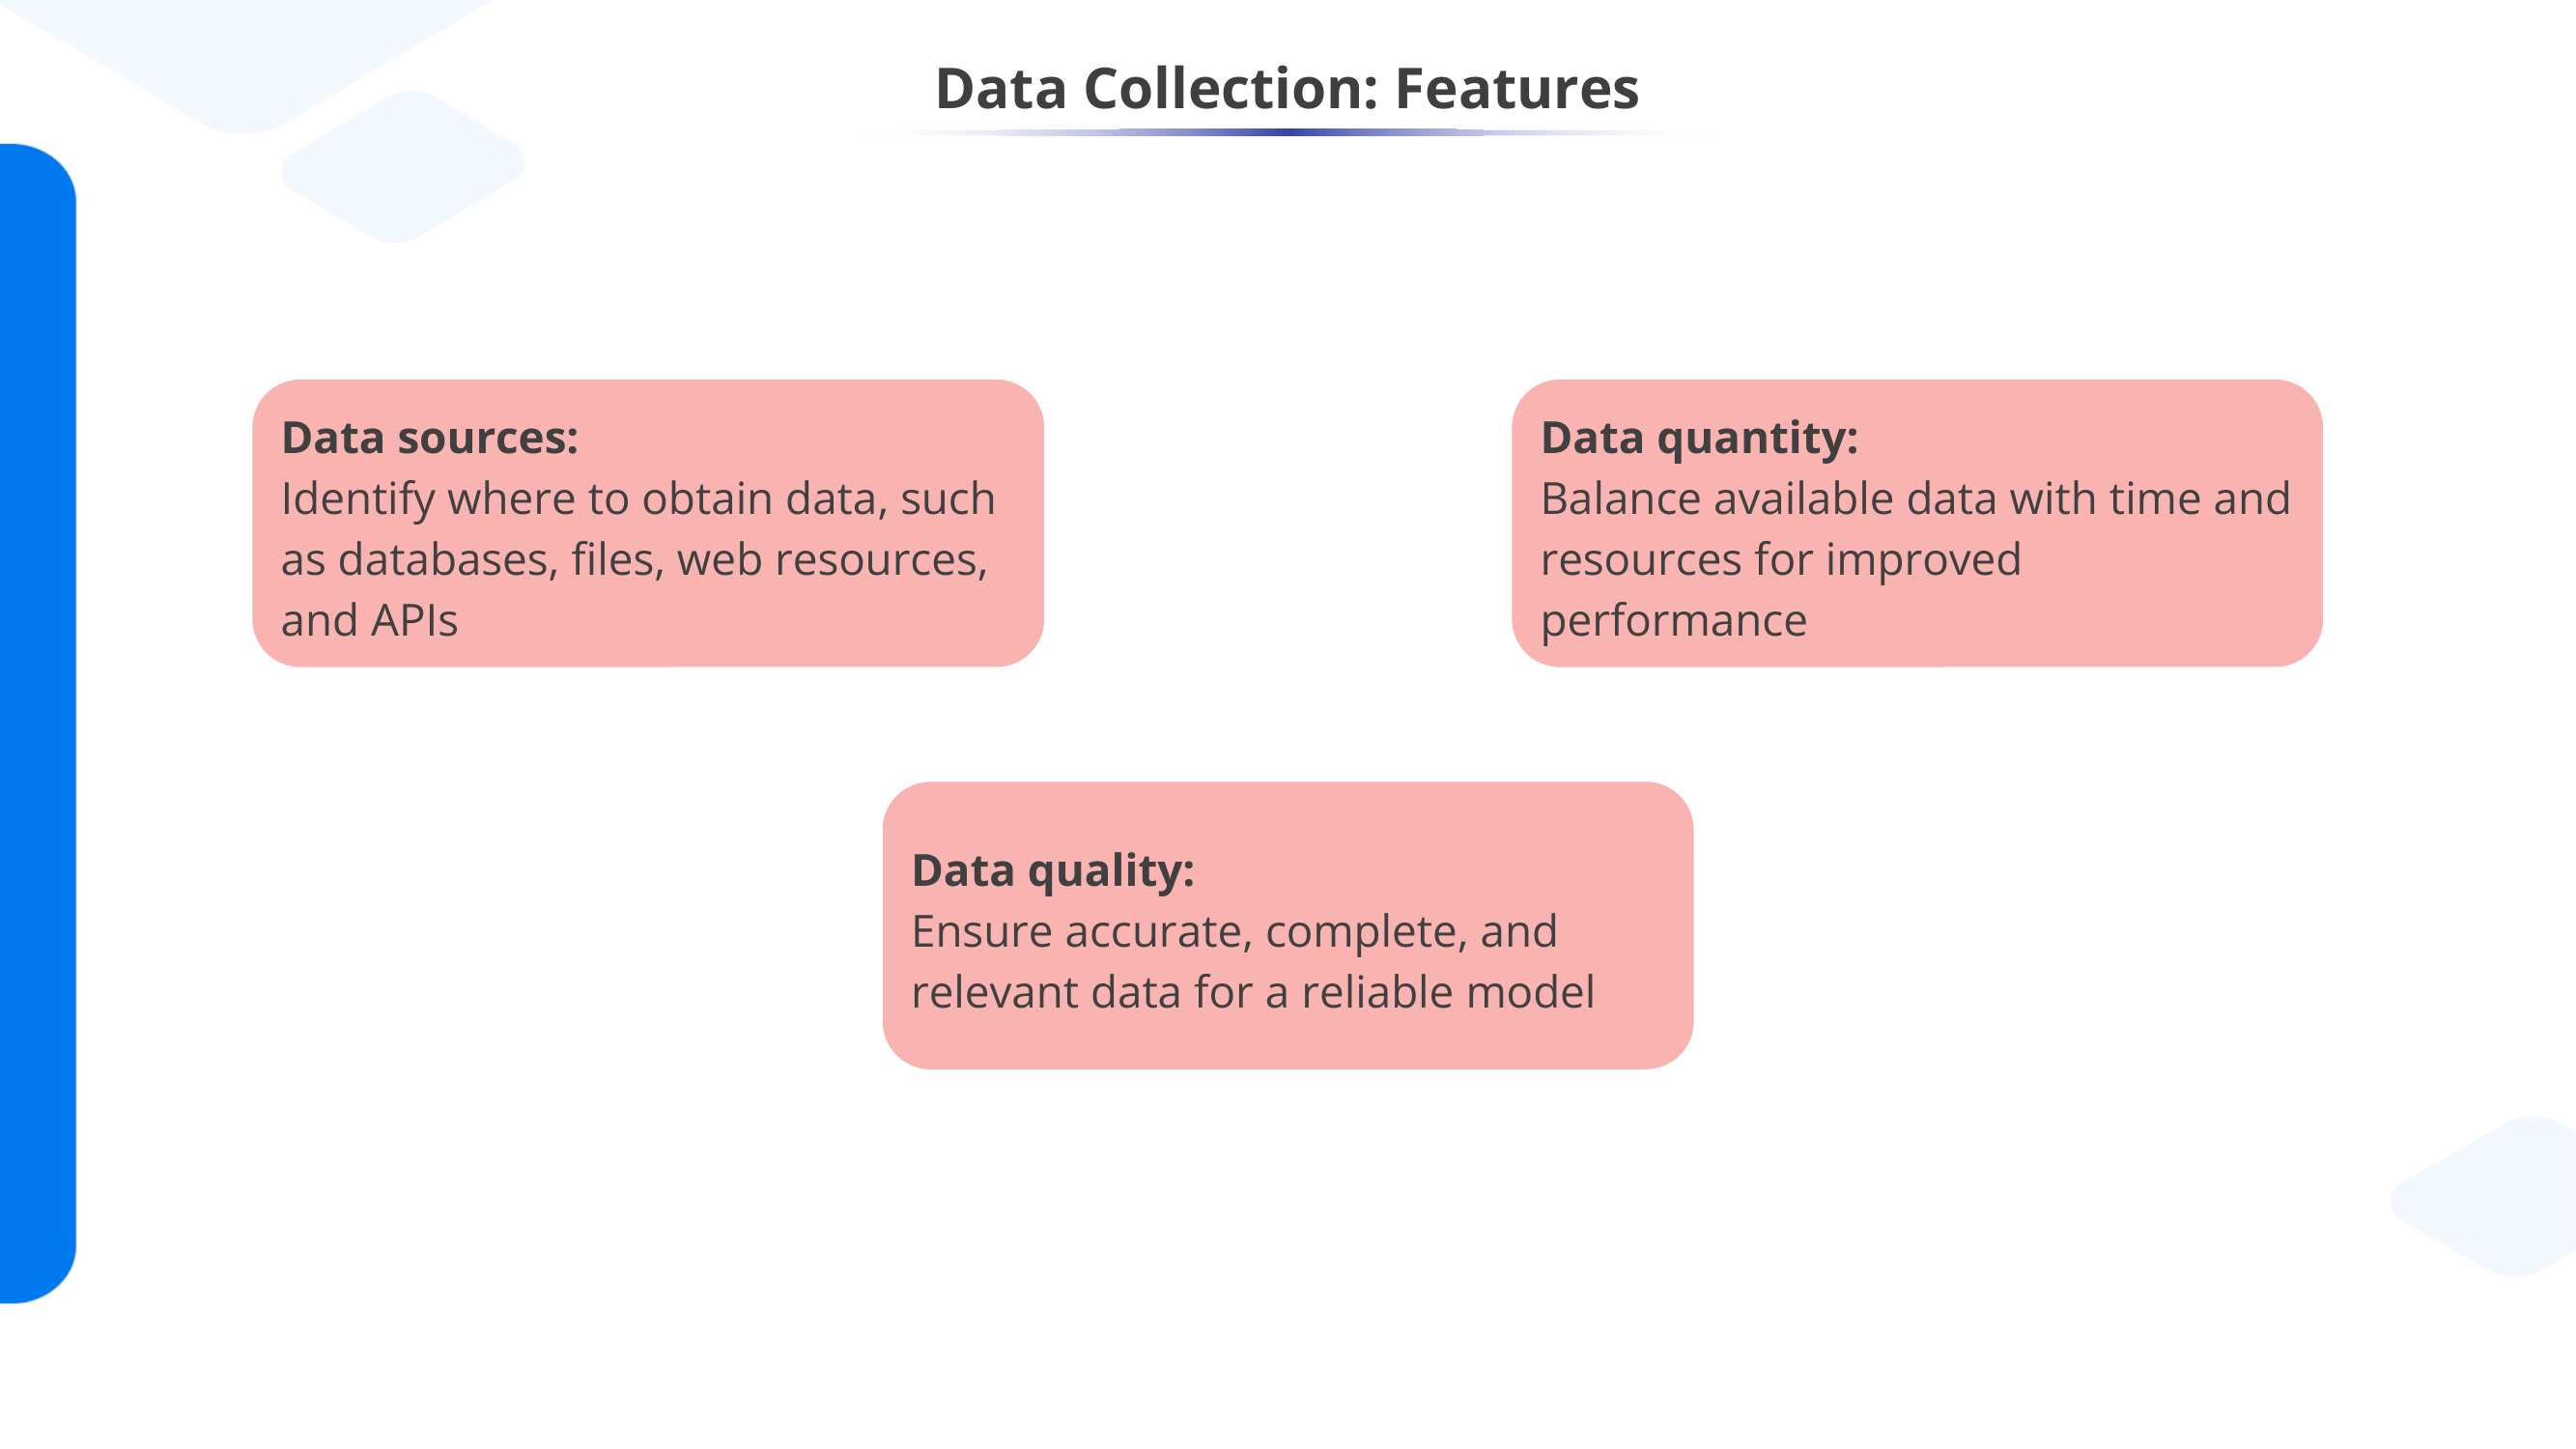

# Data Collection: Features

Data sources:
Identify where to obtain data, such as databases, files, web resources, and APIs
Data quantity:
Balance available data with time and resources for improved performance
Data quality:
Ensure accurate, complete, and relevant data for a reliable model